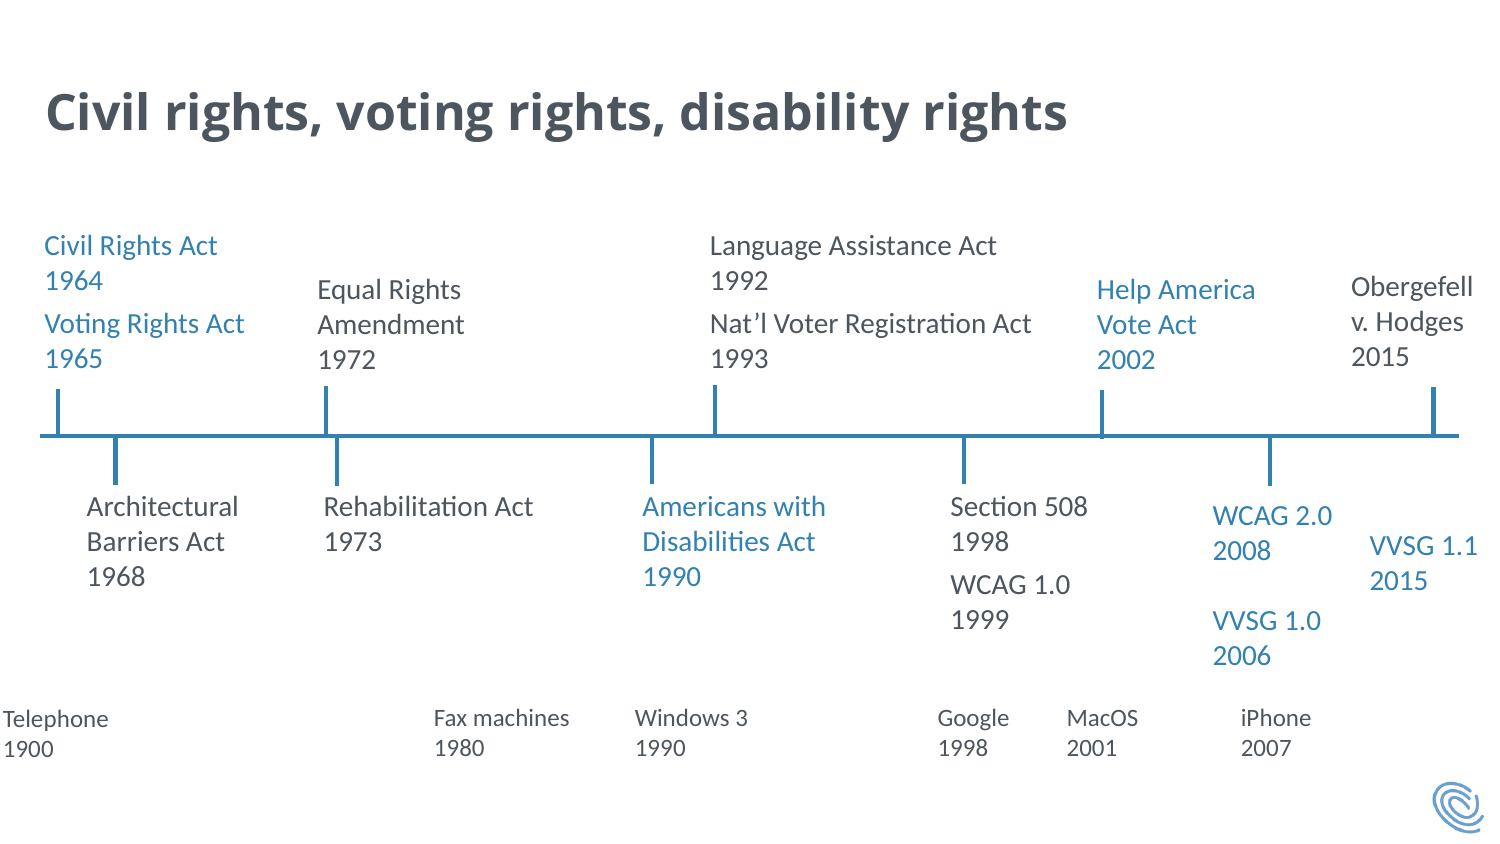

# Civil rights, voting rights, disability rights
Civil Rights Act 1964
Voting Rights Act 1965
Language Assistance Act 1992
Nat’l Voter Registration Act 1993
Obergefell v. Hodges
2015
Equal Rights Amendment
1972
Help America Vote Act
2002
Architectural Barriers Act
1968
Rehabilitation Act
1973
Americans with Disabilities Act 1990
Section 508
1998
WCAG 1.0
1999
WCAG 2.0
2008

VVSG 1.0
2006
VVSG 1.1
2015
Fax machines
1980
Windows 3
1990
Google
1998
MacOS
2001
iPhone
2007
Telephone
1900